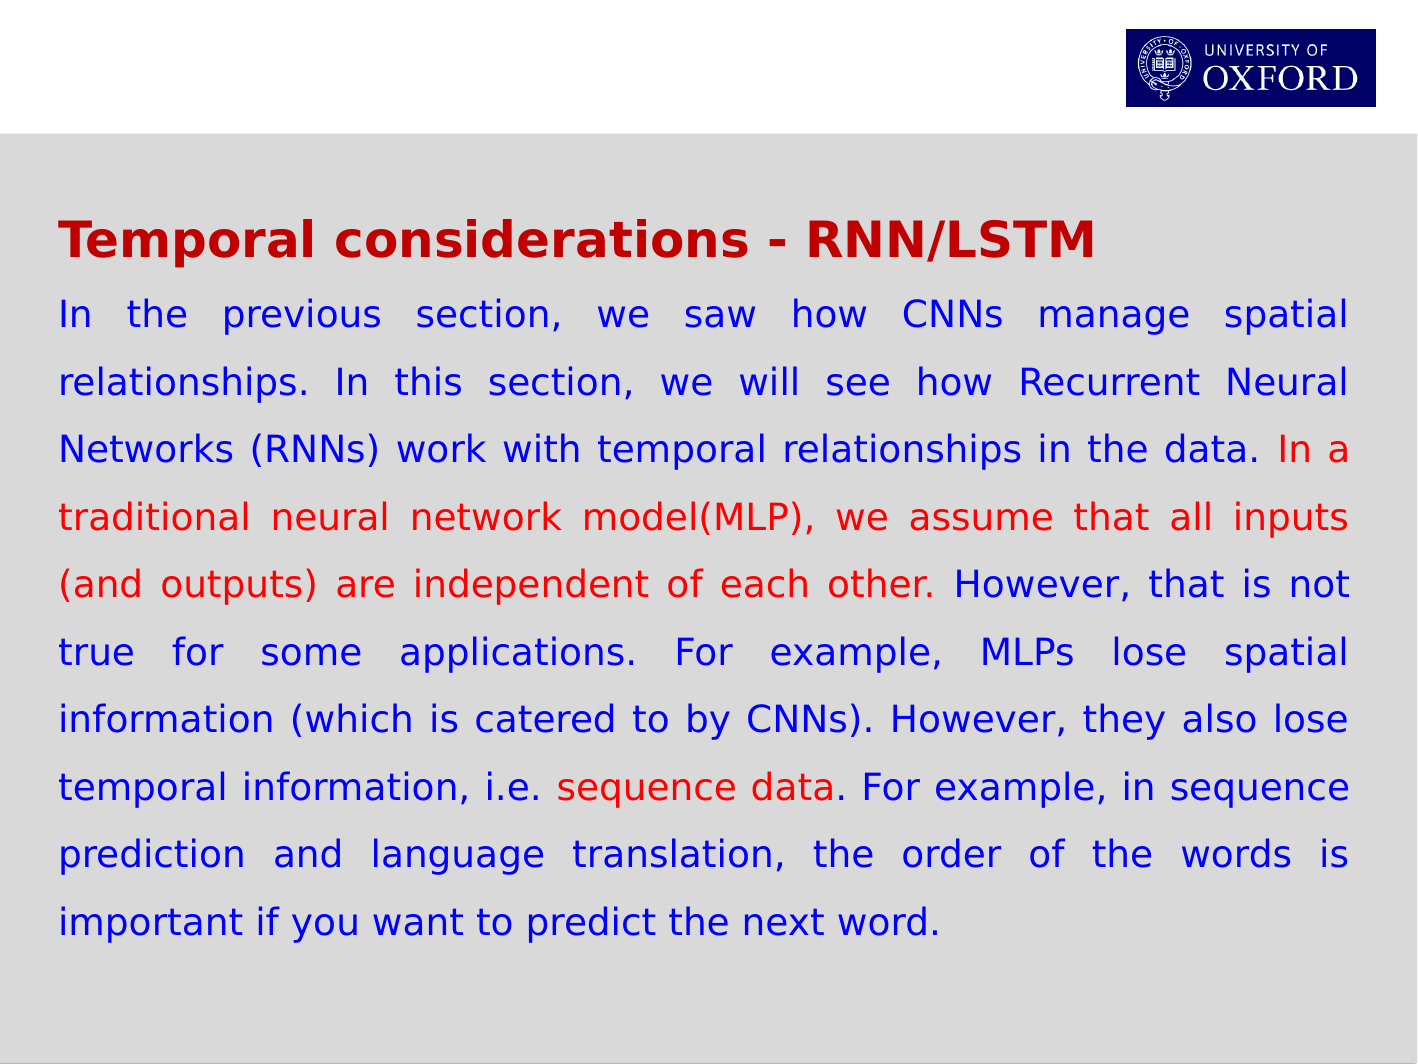

Temporal considerations - RNN/LSTM
In the previous section, we saw how CNNs manage spatial relationships. In this section, we will see how Recurrent Neural Networks (RNNs) work with temporal relationships in the data. In a traditional neural network model(MLP), we assume that all inputs (and outputs) are independent of each other. However, that is not true for some applications. For example, MLPs lose spatial information (which is catered to by CNNs). However, they also lose temporal information, i.e. sequence data. For example, in sequence prediction and language translation, the order of the words is important if you want to predict the next word.